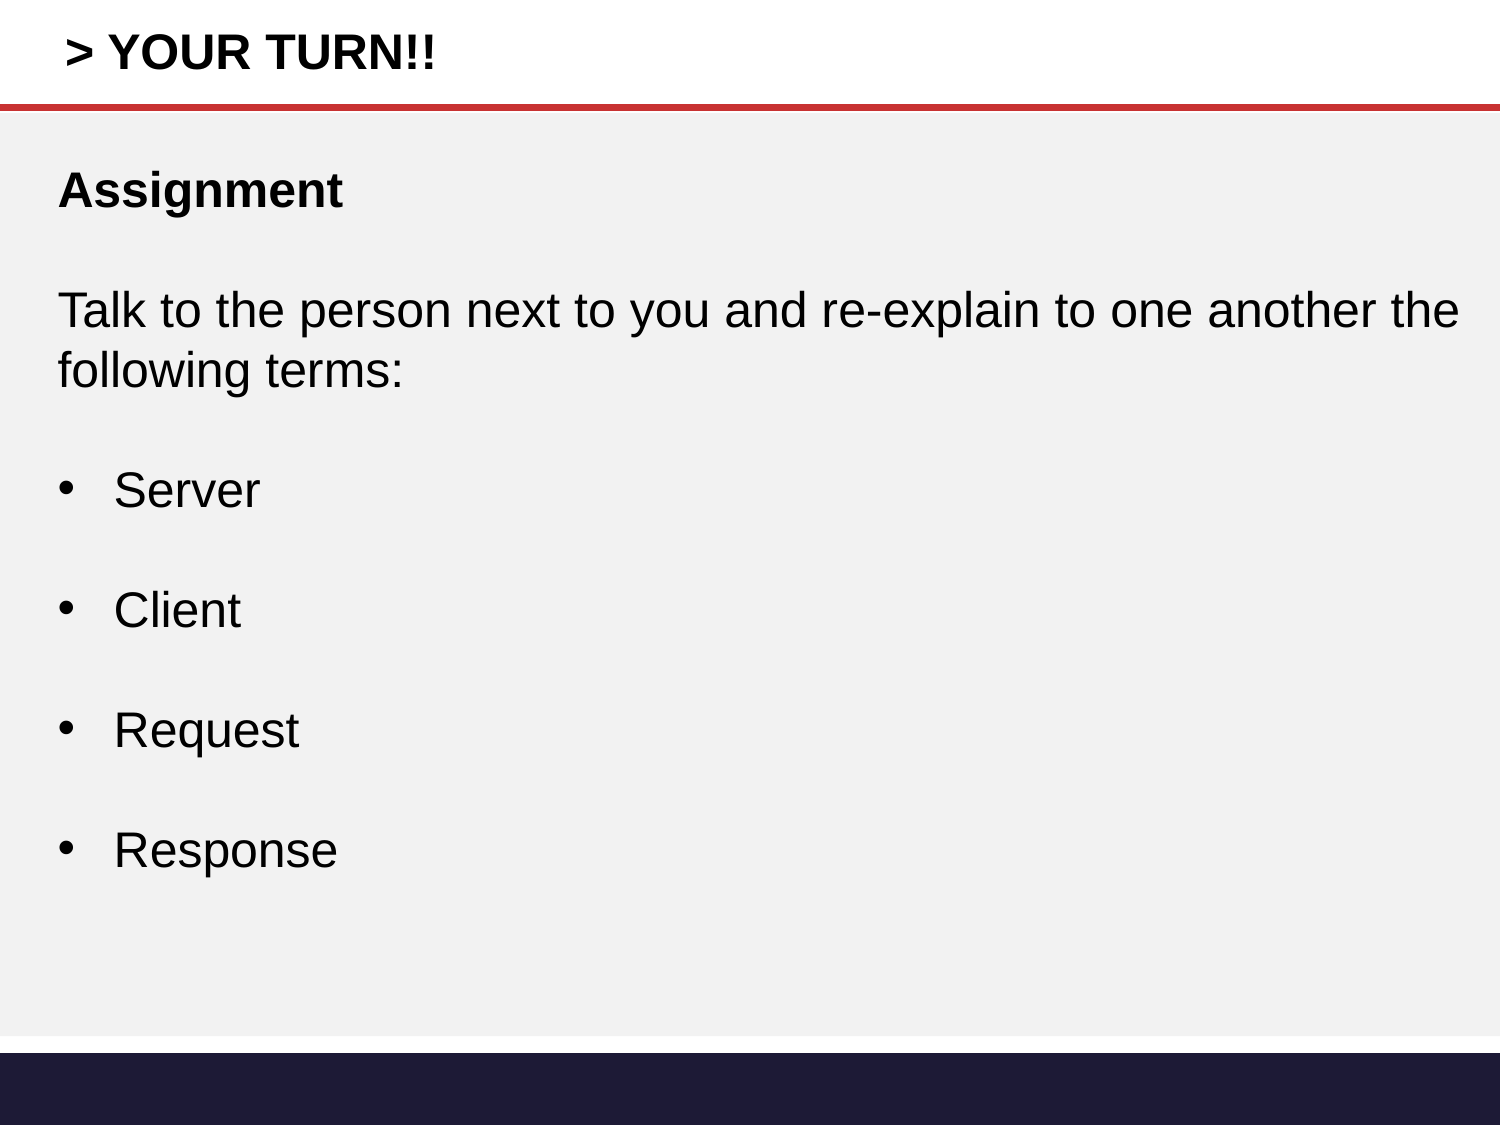

# > YOUR TURN!!

Assignment

Talk to the person next to you and re-explain to one another the following terms:

Server

Client

Request

Response